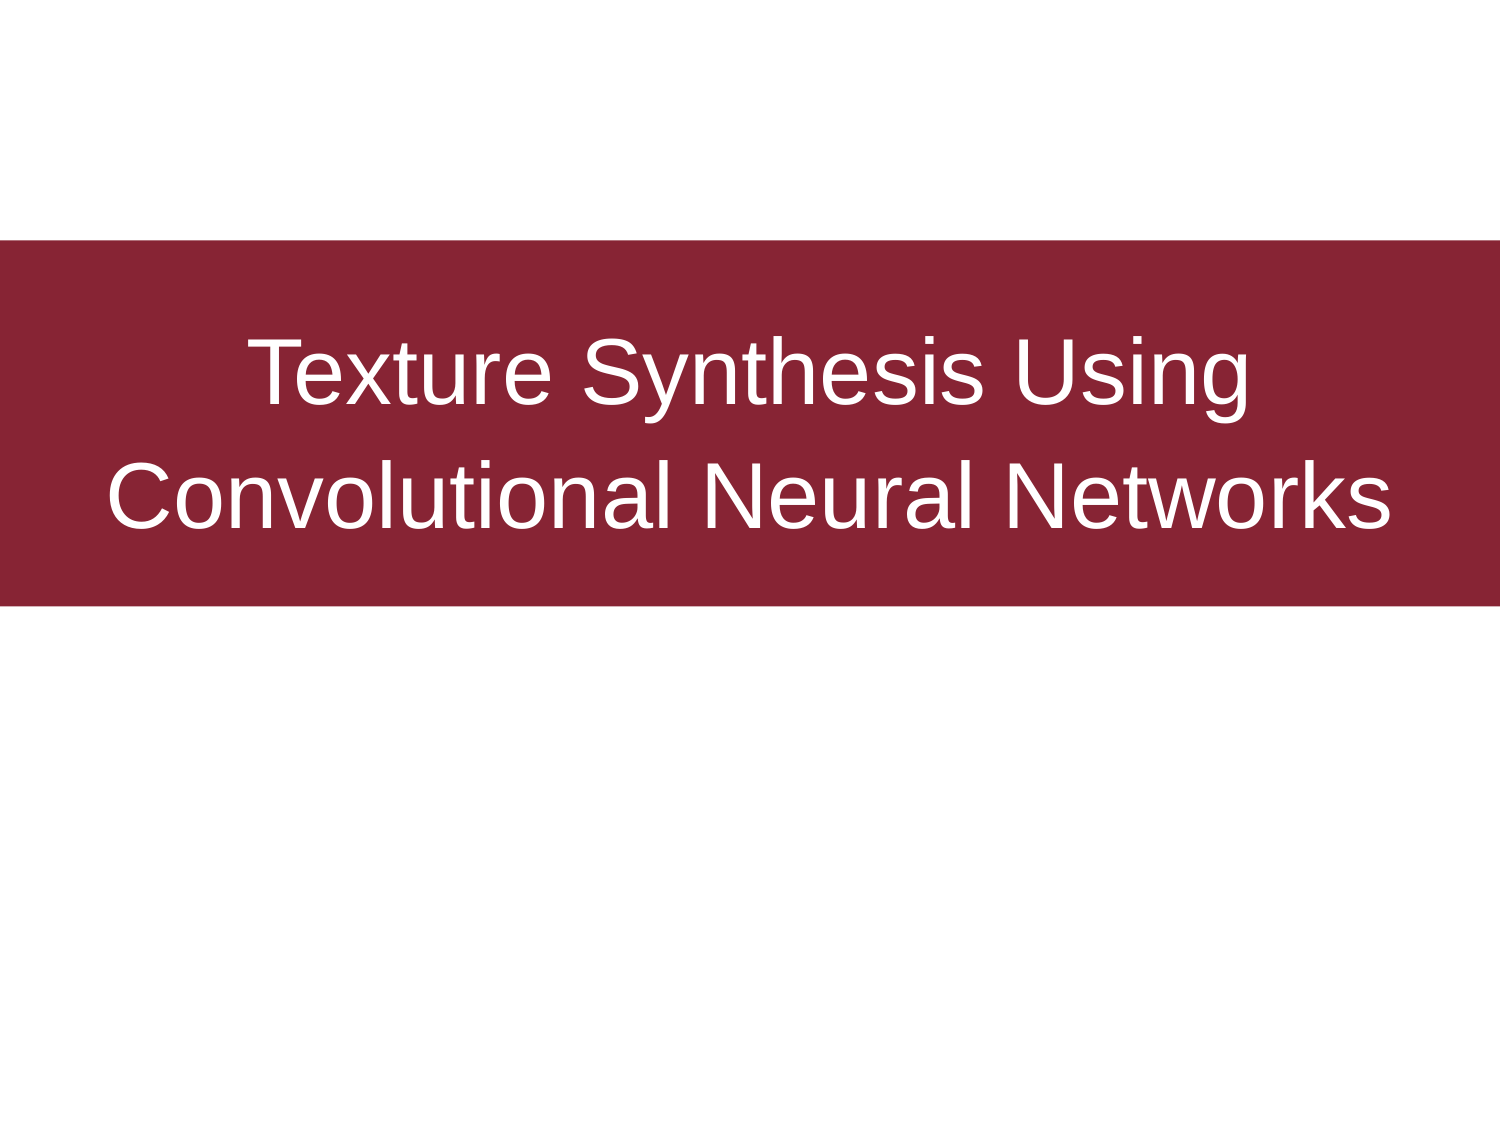

# Texture Synthesis Using Convolutional Neural Networks